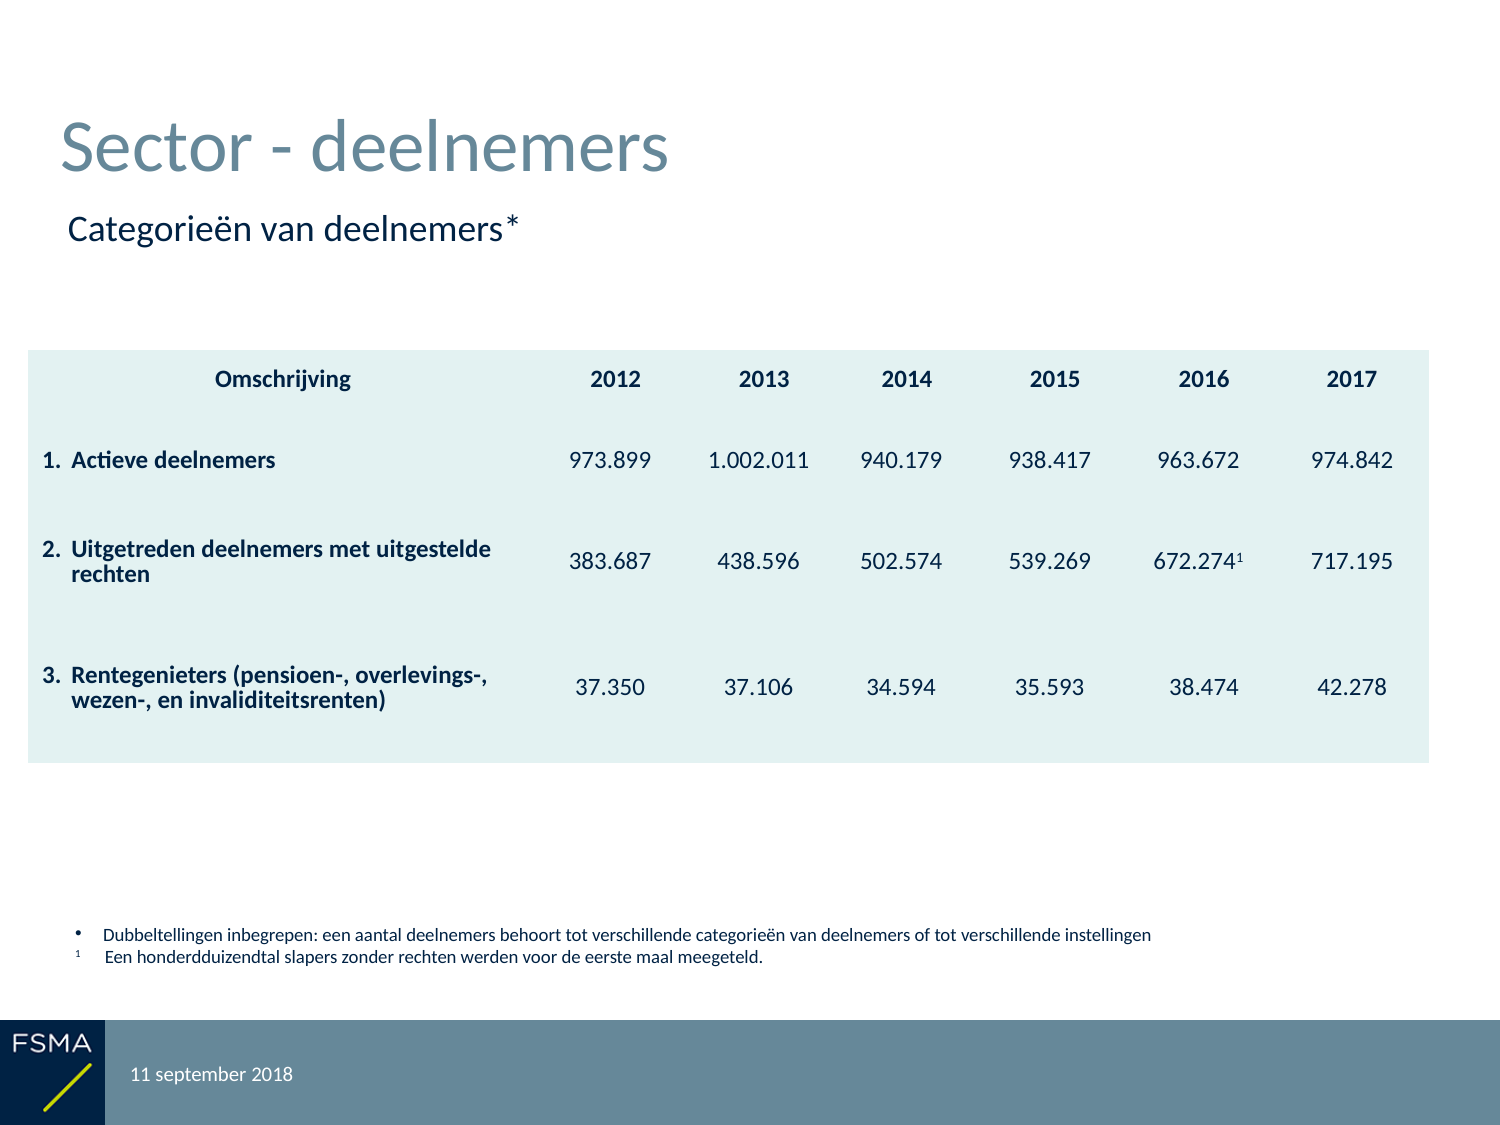

# Sector - deelnemers
Categorieën van deelnemers*
| Omschrijving | 2012 | 2013 | 2014 | 2015 | 2016 | 2017 |
| --- | --- | --- | --- | --- | --- | --- |
| 1. Actieve deelnemers | 973.899 | 1.002.011 | 940.179 | 938.417 | 963.672 | 974.842 |
| 2. Uitgetreden deelnemers met uitgestelde rechten | 383.687 | 438.596 | 502.574 | 539.269 | 672.2741 | 717.195 |
| 3. Rentegenieters (pensioen-, overlevings-, wezen-, en invaliditeitsrenten) | 37.350 | 37.106 | 34.594 | 35.593 | 38.474 | 42.278 |
Dubbeltellingen inbegrepen: een aantal deelnemers behoort tot verschillende categorieën van deelnemers of tot verschillende instellingen
1	Een honderdduizendtal slapers zonder rechten werden voor de eerste maal meegeteld.
11 september 2018
Rapportering over het boekjaar 2017
12